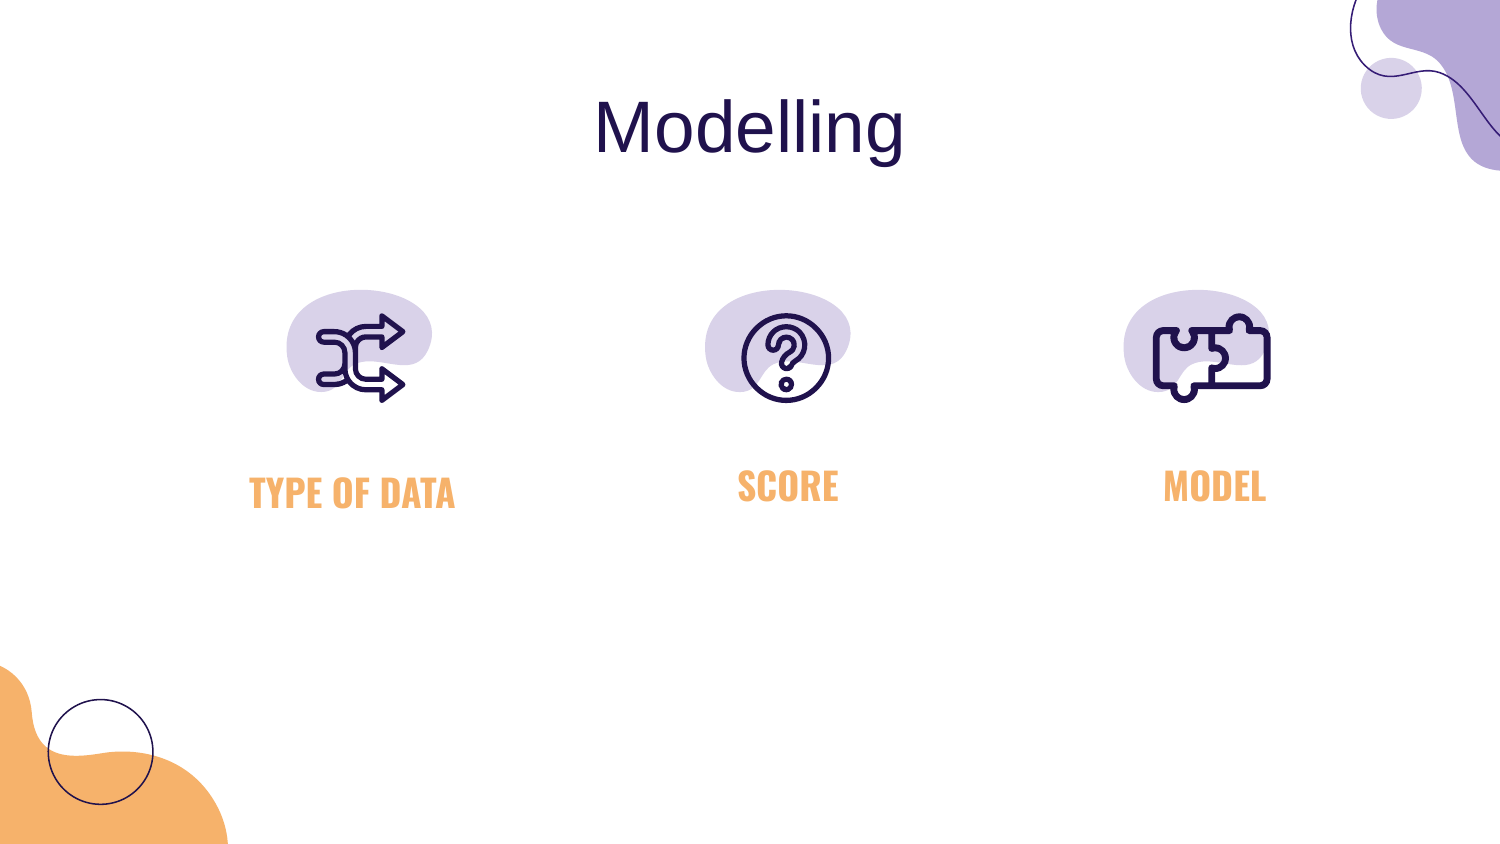

# Modelling

SCORE
MODEL
TYPE OF DATA